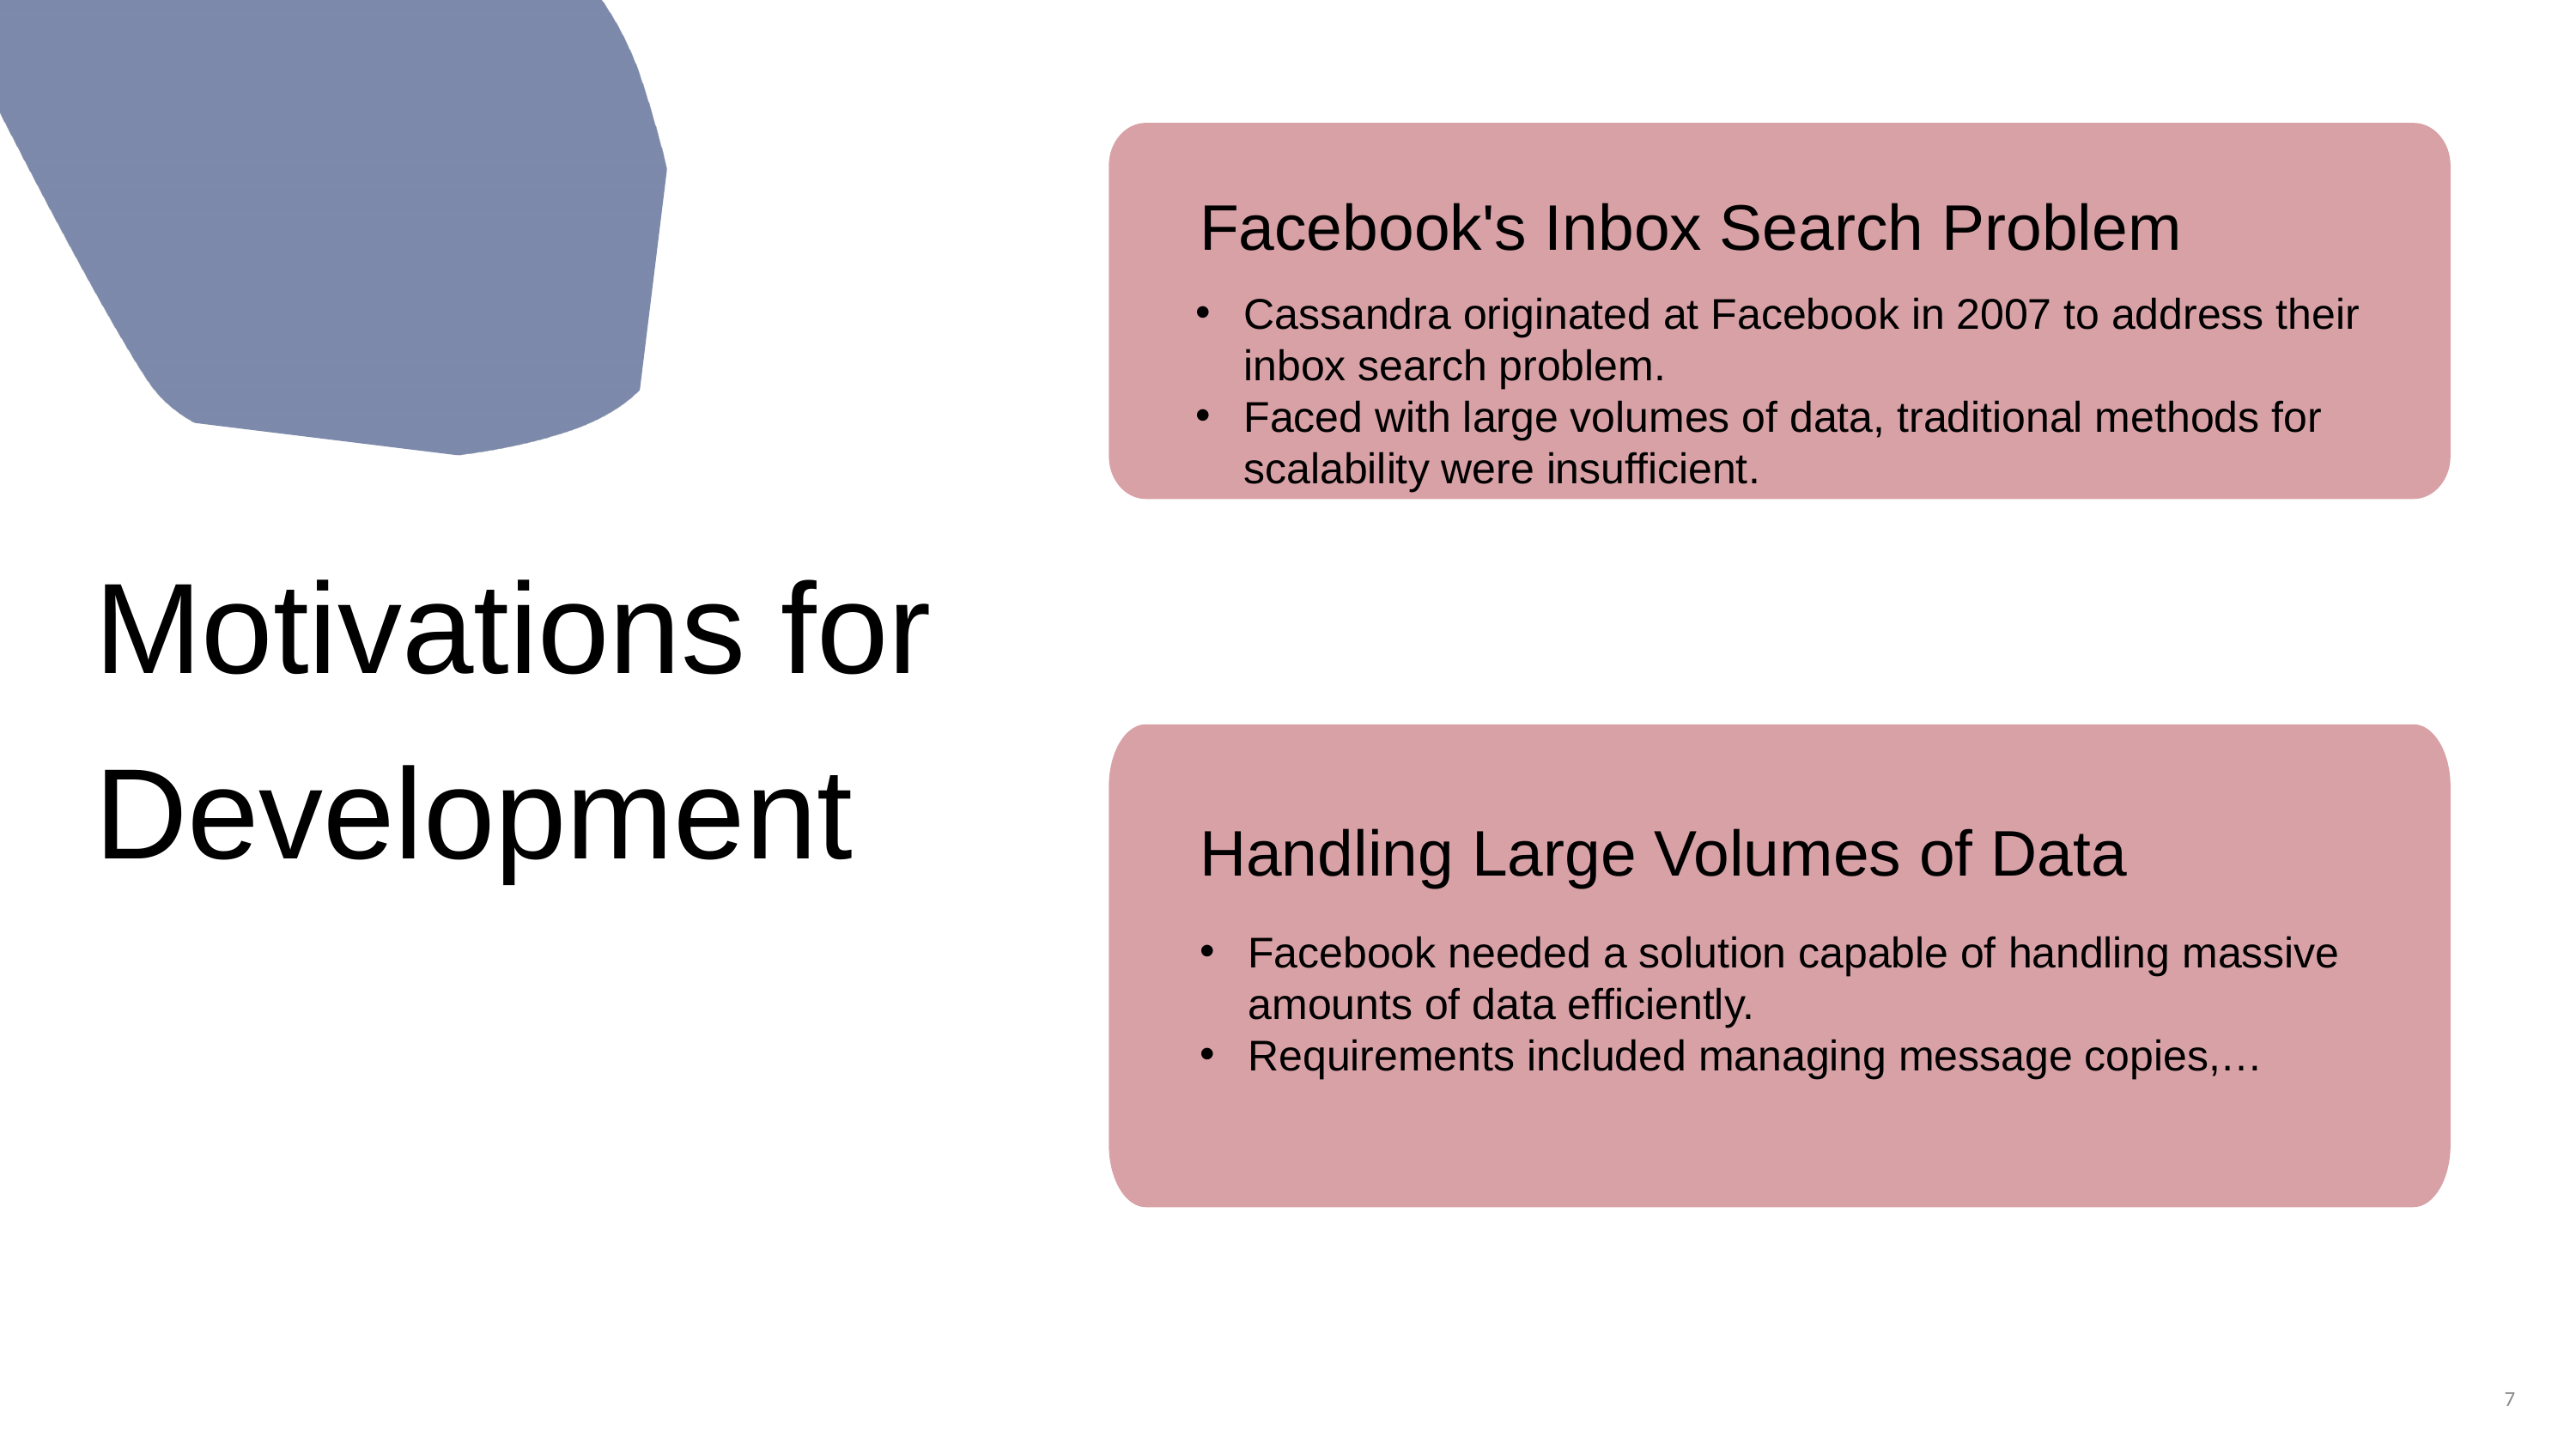

Cassandra originated at Facebook in 2007 to address their inbox search problem.
Faced with large volumes of data, traditional methods for scalability were insufficient.
Facebook's Inbox Search Problem
Motivations for Development

Handling Large Volumes of Data
Facebook needed a solution capable of handling massive amounts of data efficiently.
Requirements included managing message copies,…
7